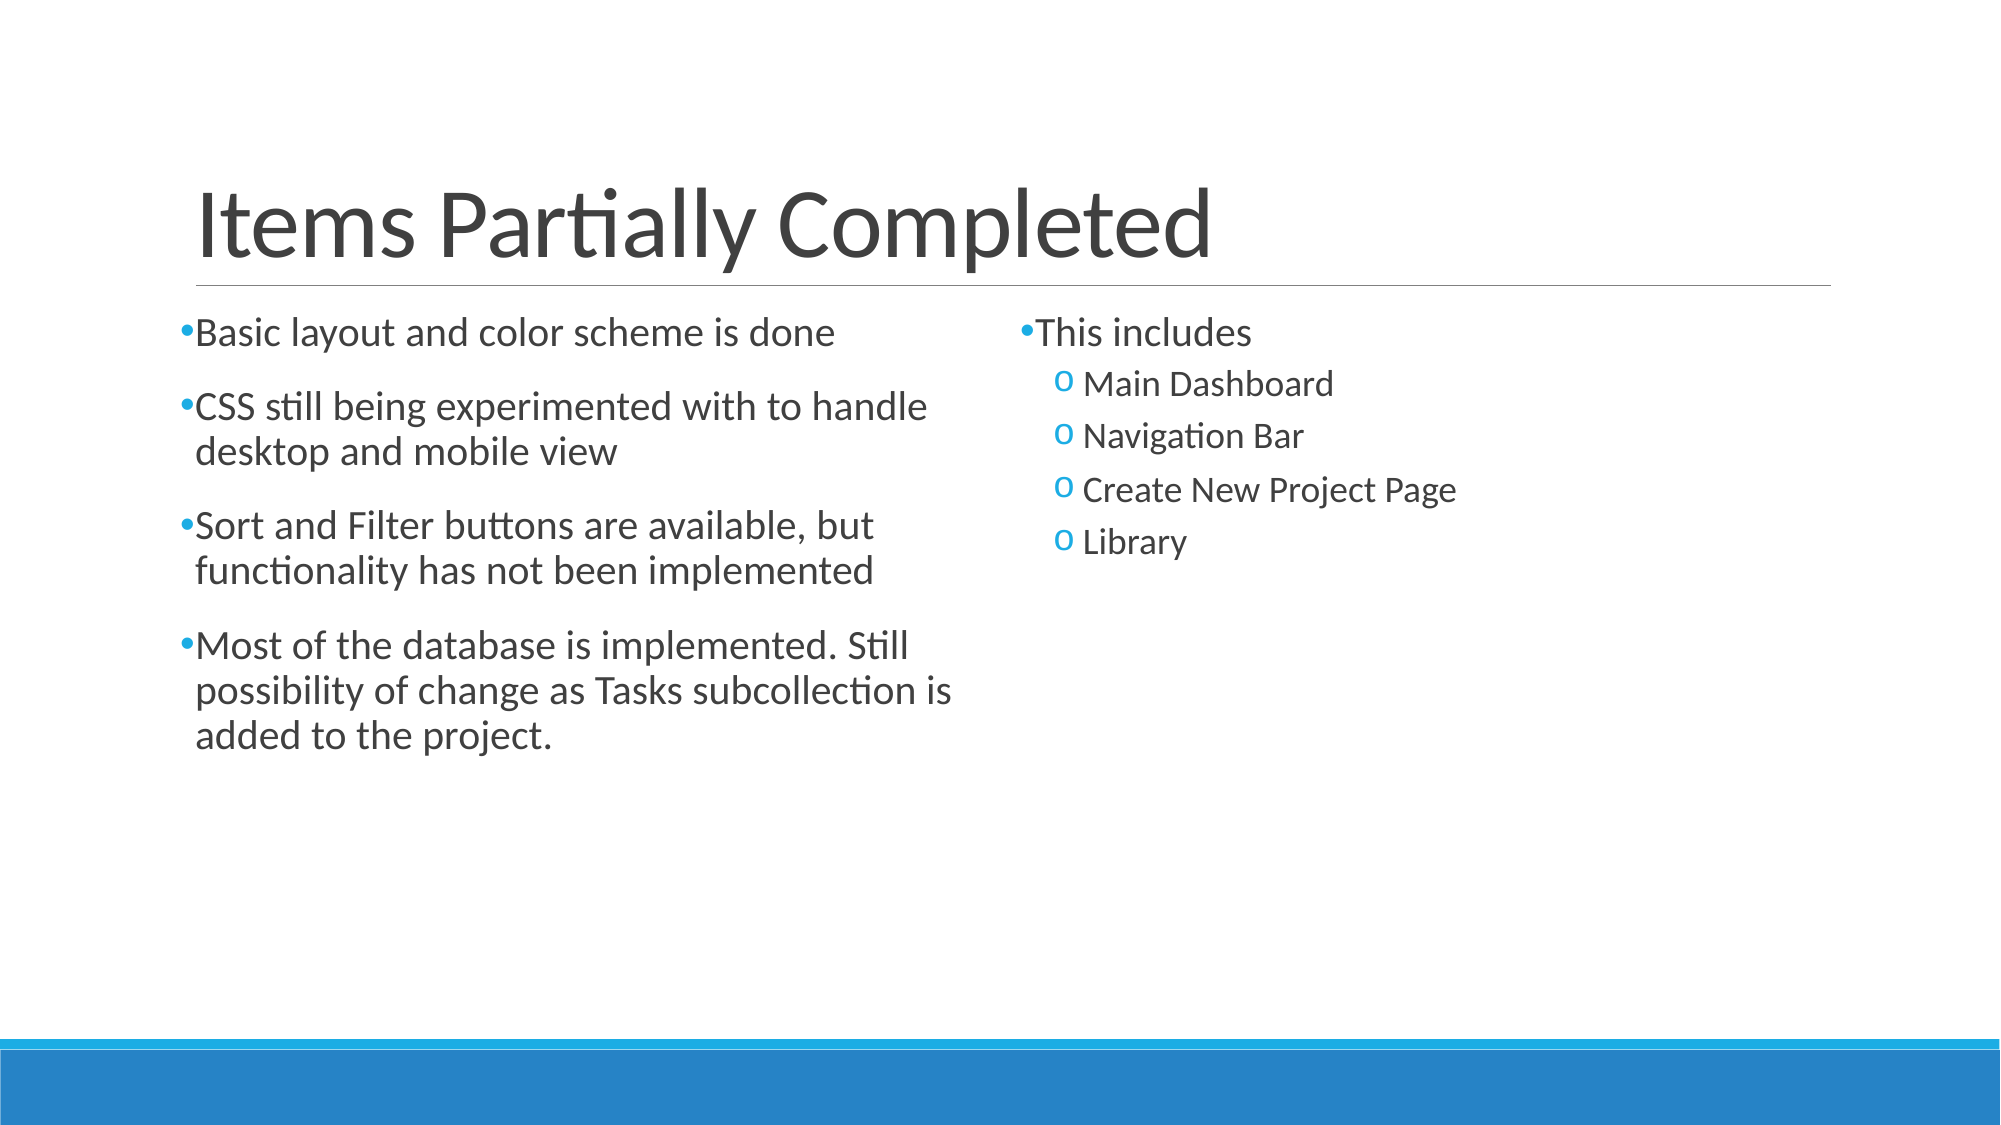

# Items Partially Completed
Basic layout and color scheme is done
CSS still being experimented with to handle desktop and mobile view
Sort and Filter buttons are available, but functionality has not been implemented
Most of the database is implemented. Still possibility of change as Tasks subcollection is added to the project.

This includes
Main Dashboard
Navigation Bar
Create New Project Page
Library